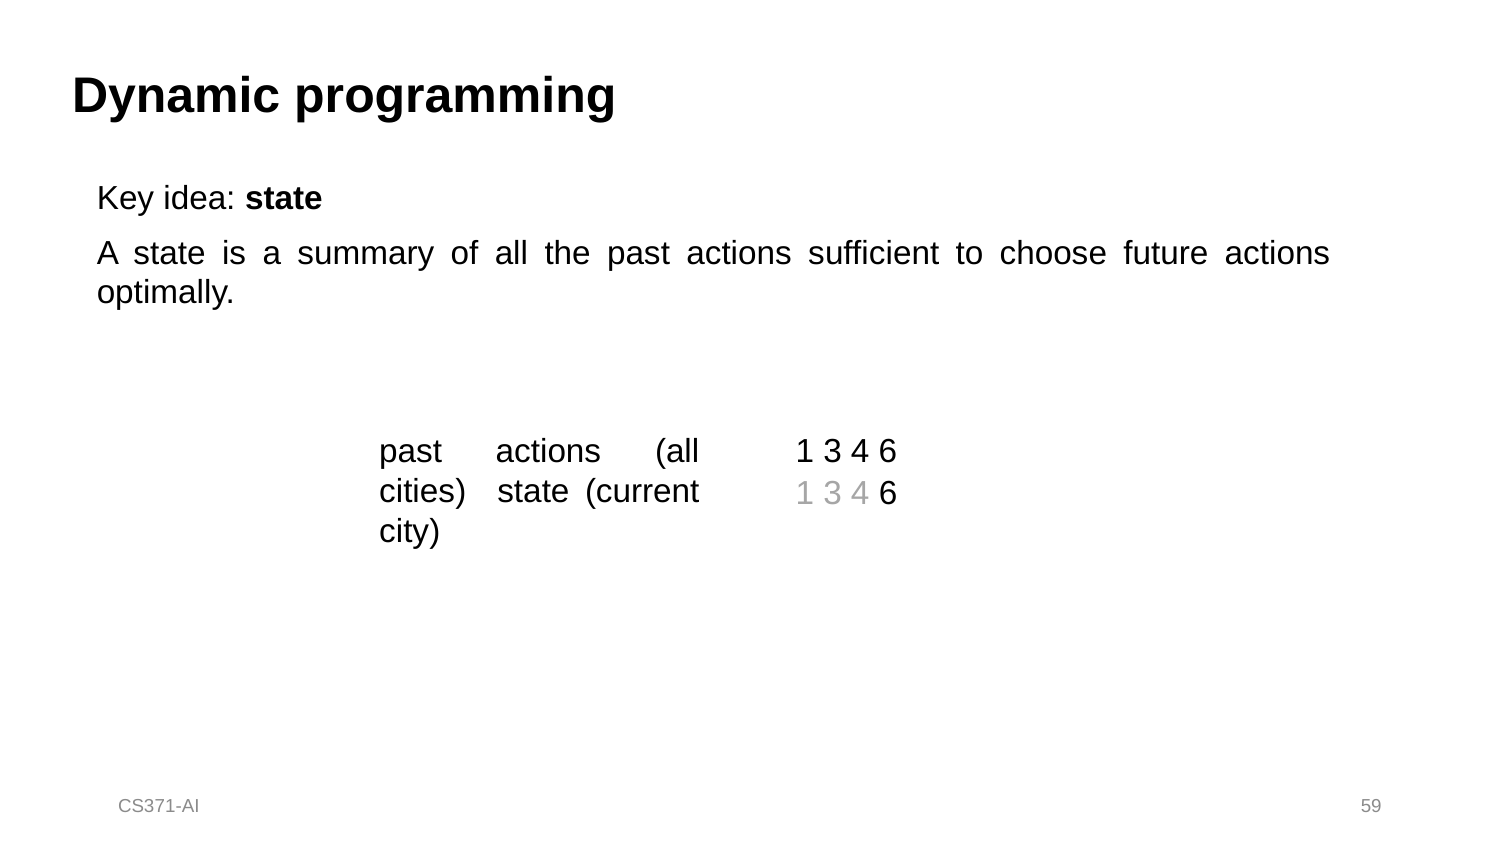

Dynamic programming
Key idea: state
A state is a summary of all the past actions sufficient to choose future actions optimally.
past actions (all cities)  state (current city)
1 3 4 6
1 3 4 6
CS371-AI
59